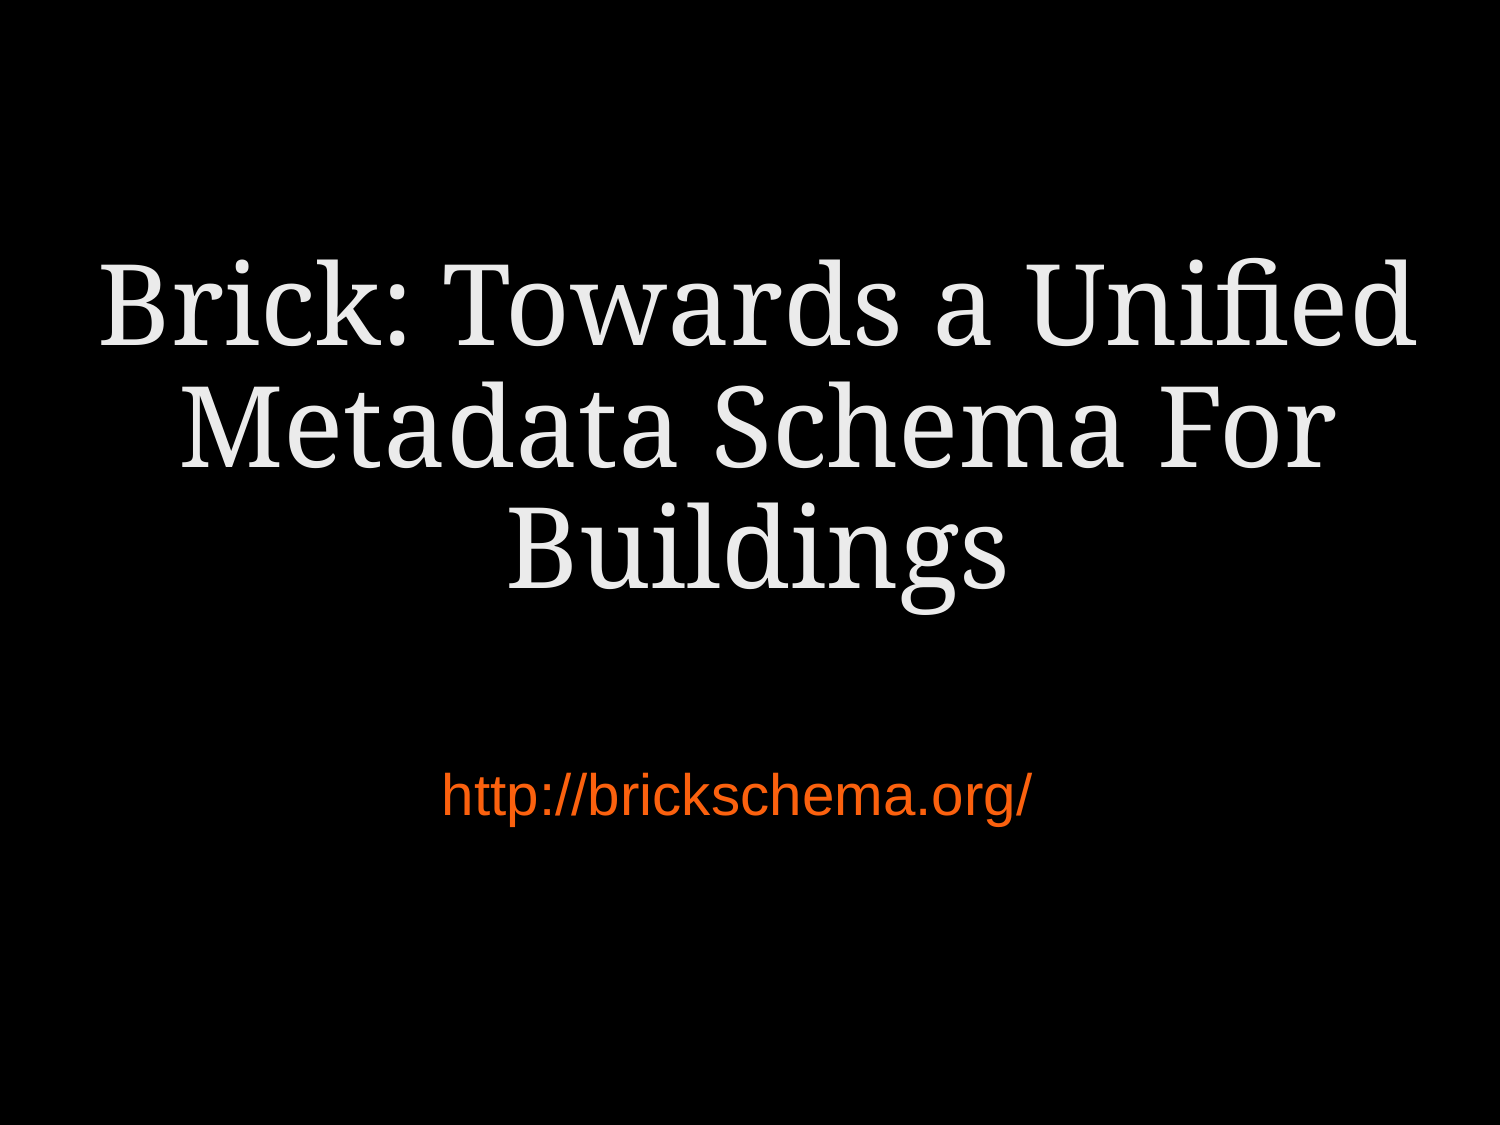

# Brick: Towards a Unified Metadata Schema For Buildings
http://brickschema.org/